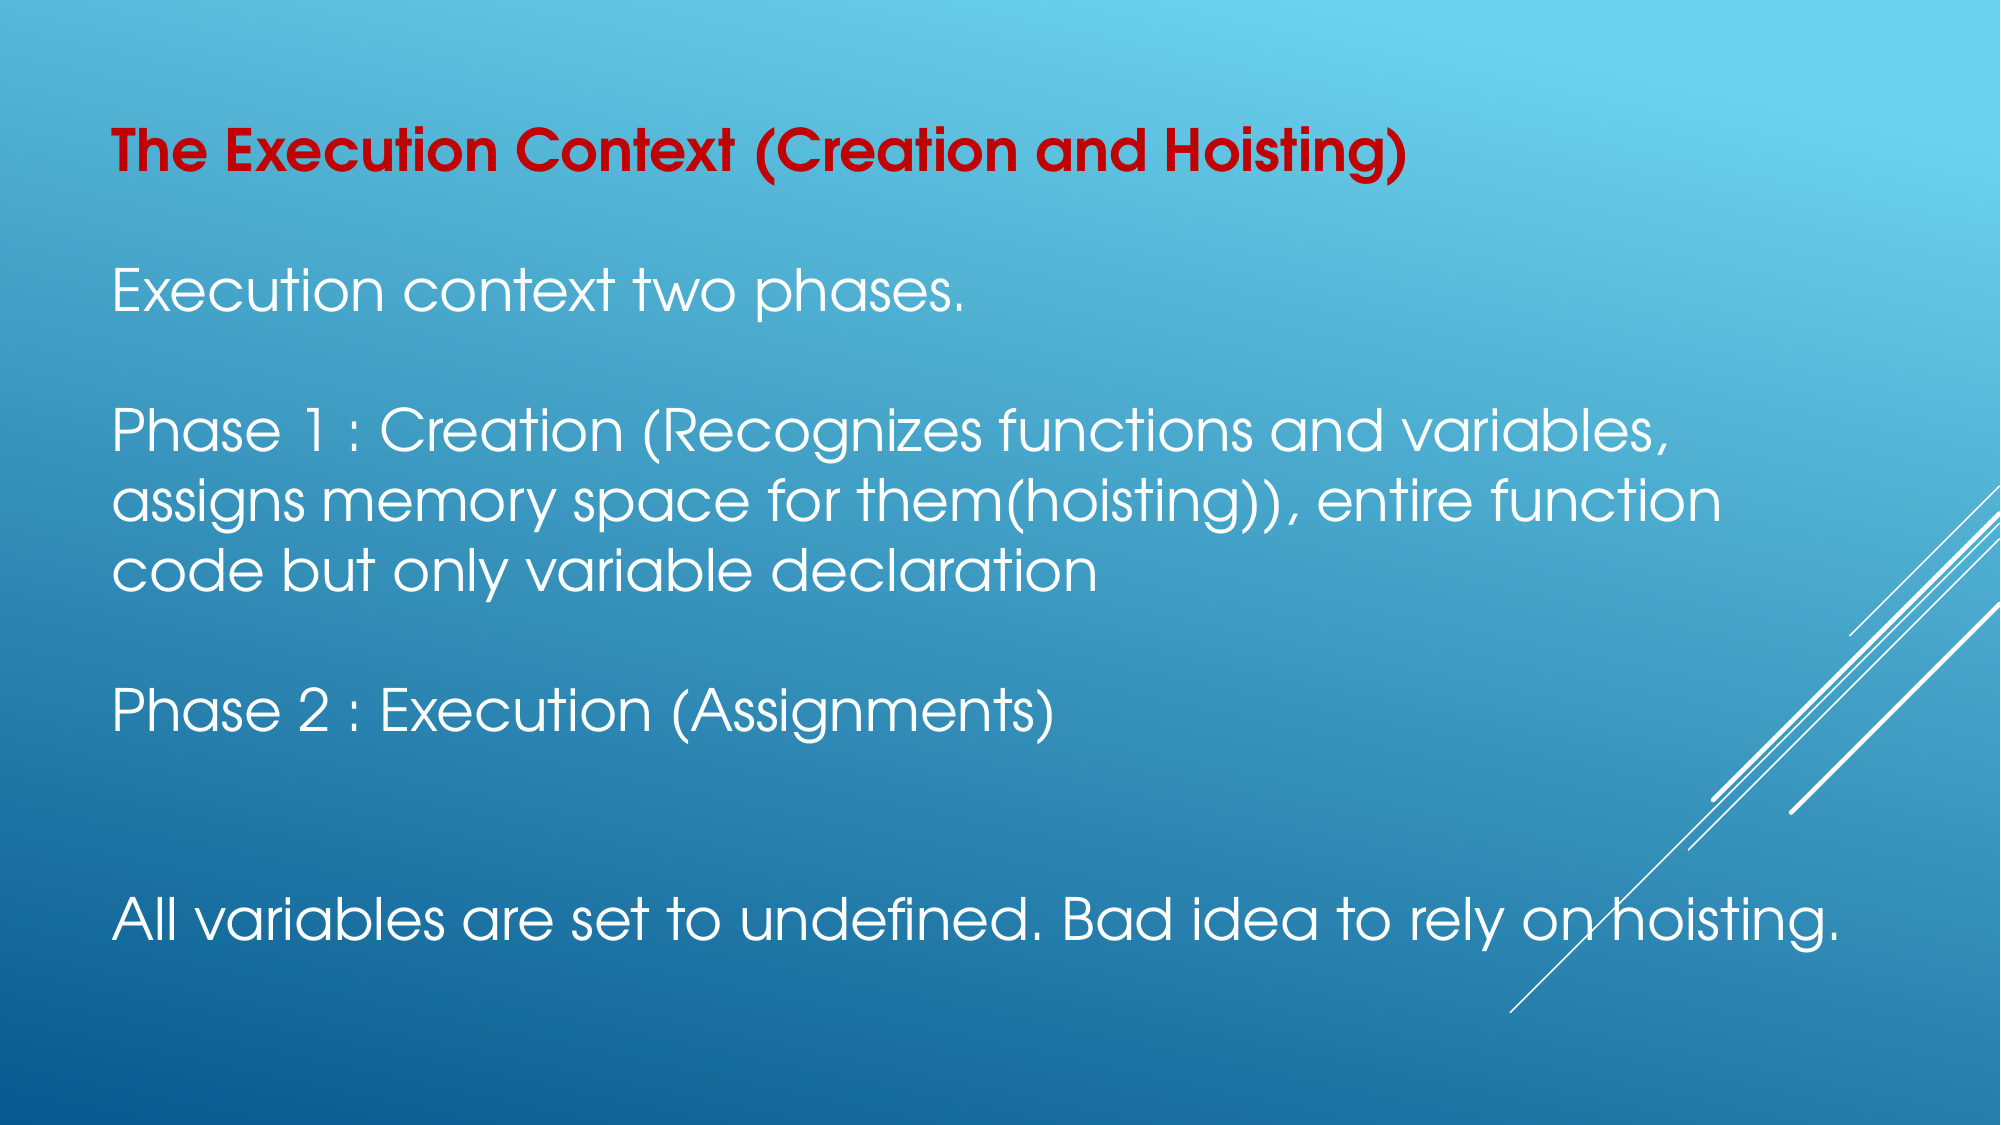

The Execution Context (Creation and Hoisting)

Execution context two phases.

Phase 1 : Creation (Recognizes functions and variables, assigns memory space for them(hoisting)), entire function code but only variable declaration

Phase 2 : Execution (Assignments)

All variables are set to undefined. Bad idea to rely on hoisting.